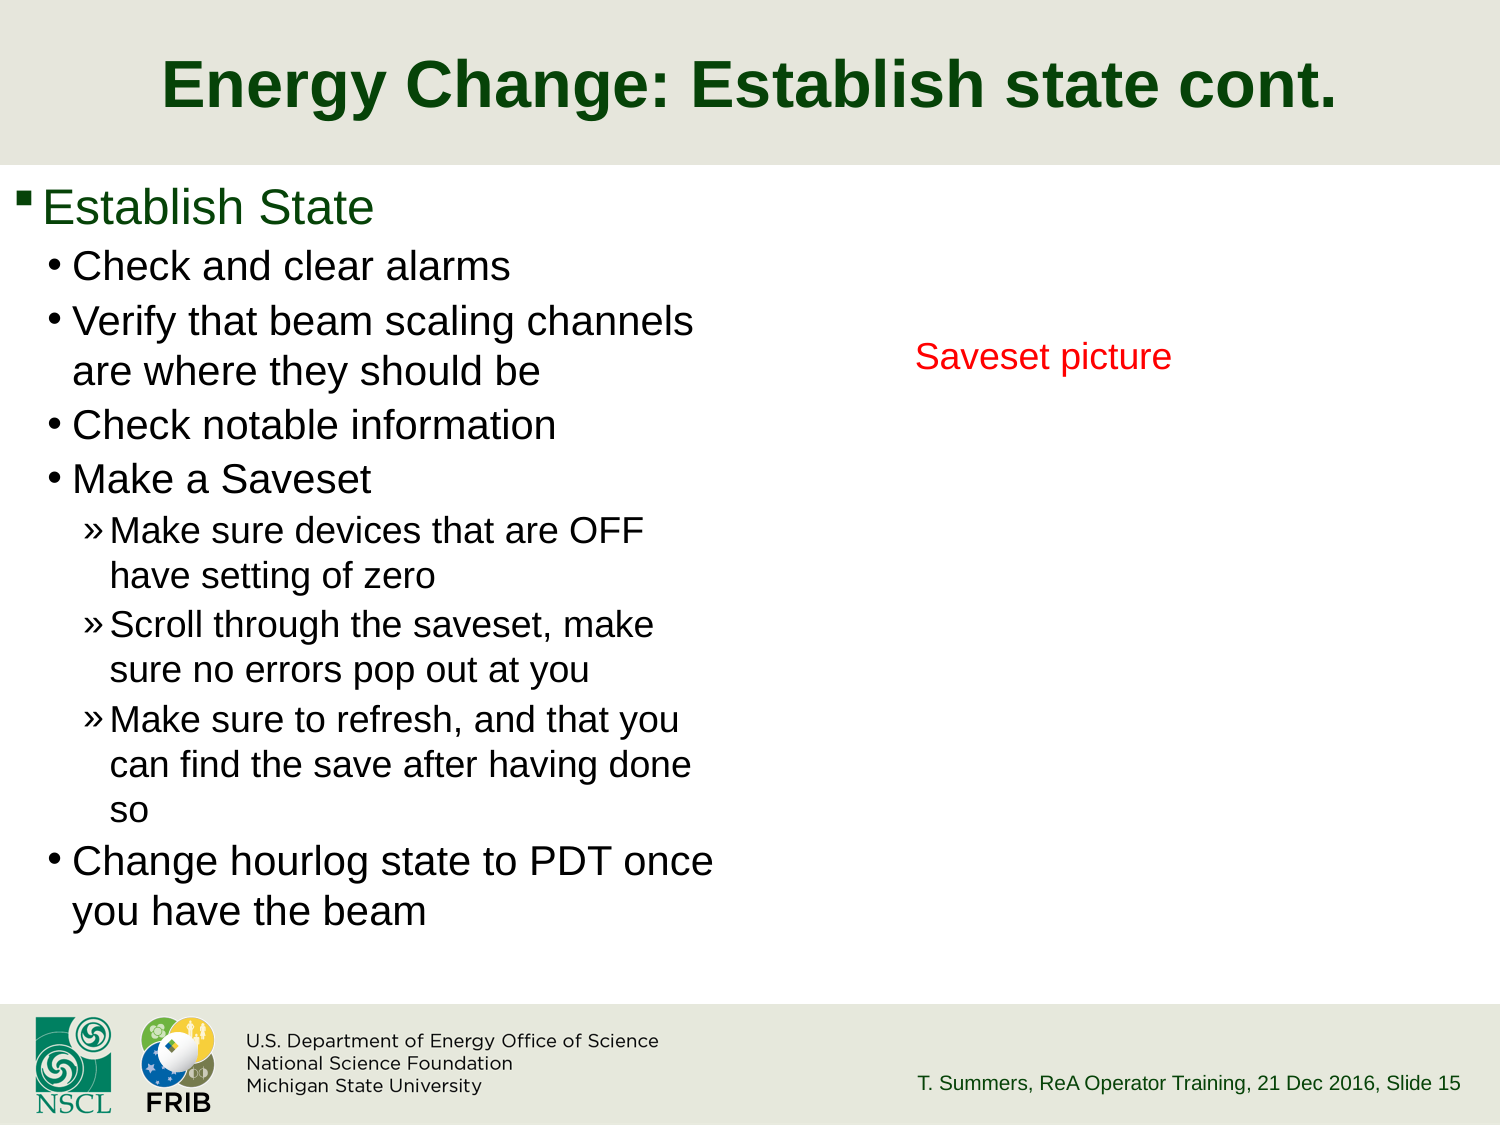

# Energy Change: Establish state cont.
Establish State
Check and clear alarms
Verify that beam scaling channels are where they should be
Check notable information
Make a Saveset
Make sure devices that are OFF have setting of zero
Scroll through the saveset, make sure no errors pop out at you
Make sure to refresh, and that you can find the save after having done so
Change hourlog state to PDT once you have the beam
Saveset picture
T. Summers, ReA Operator Training, 21 Dec 2016
, Slide 15